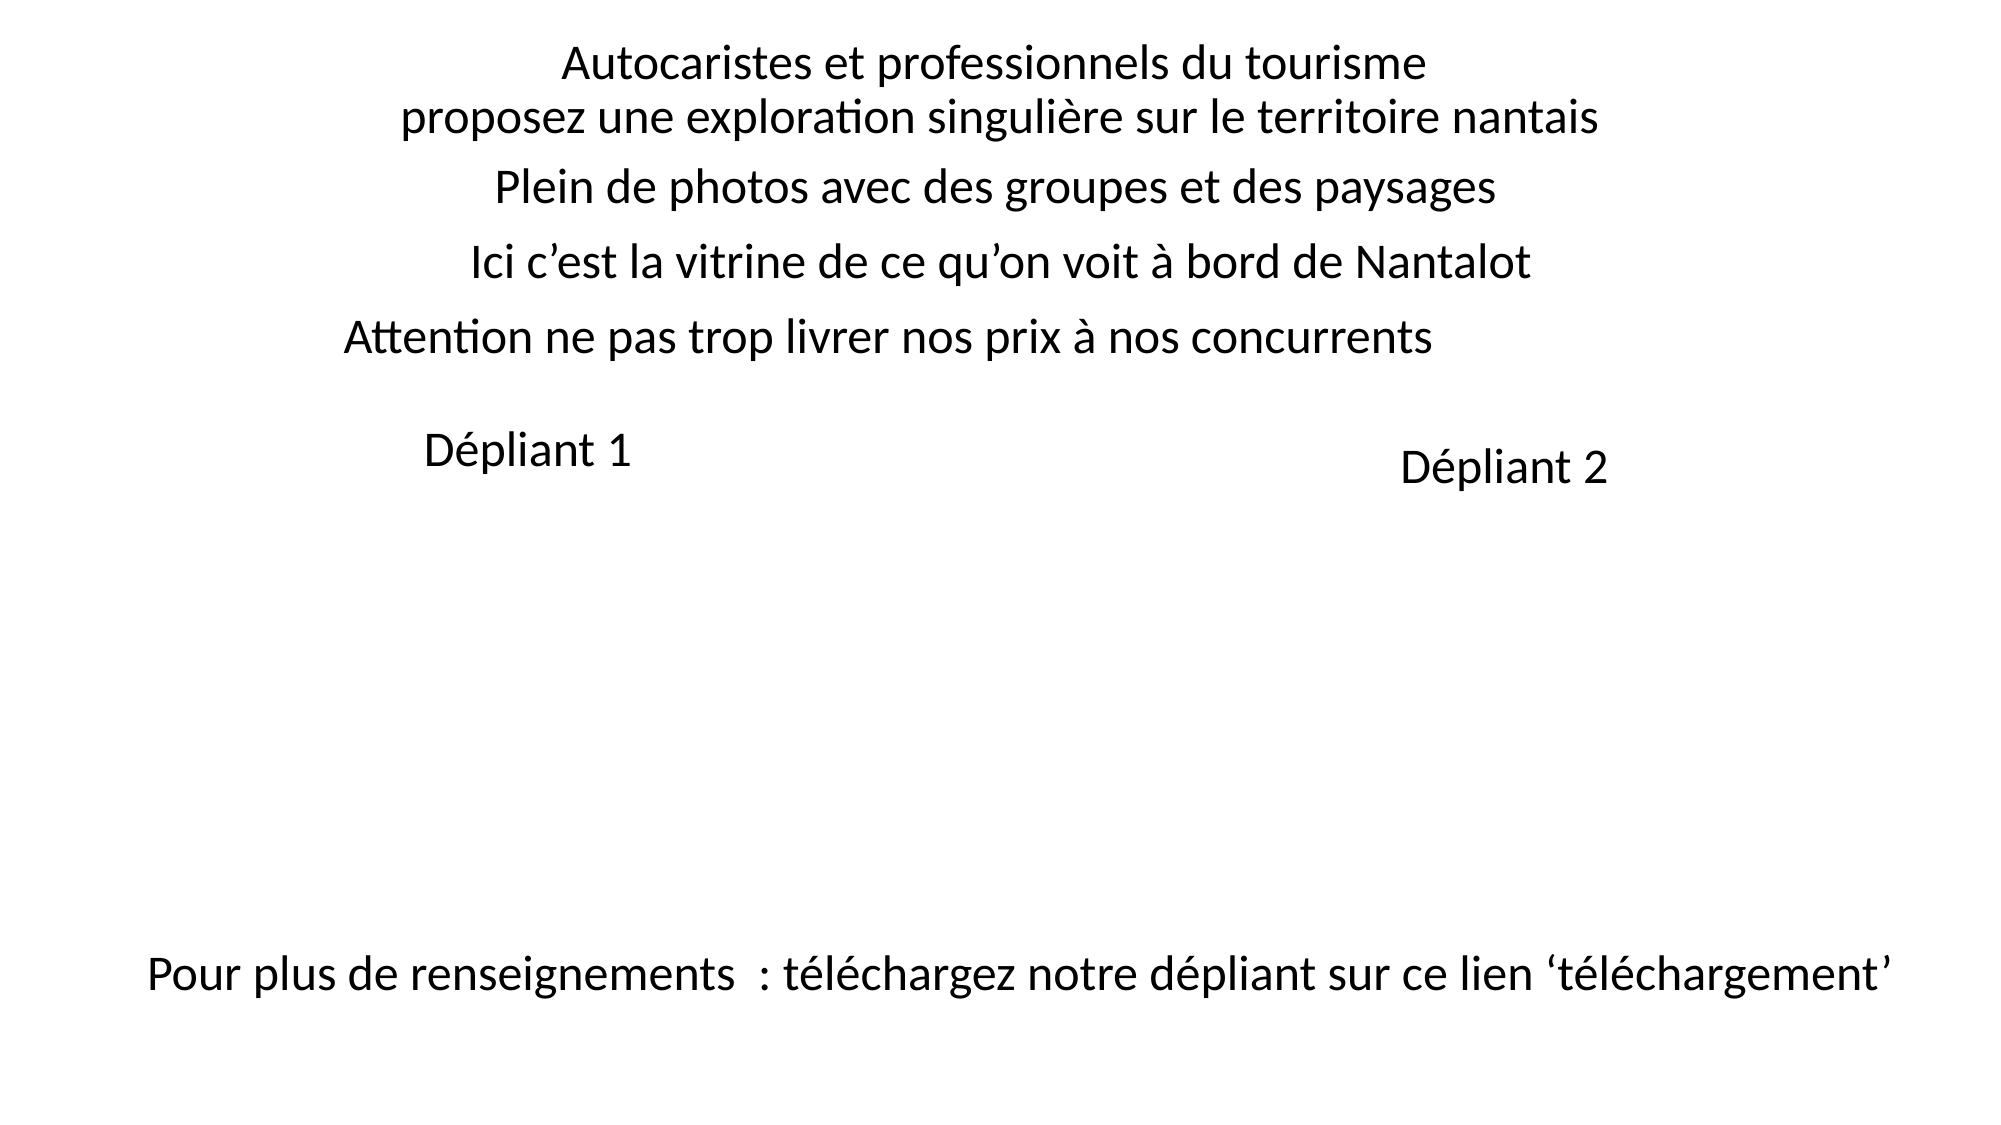

Autocaristes et professionnels du tourisme
proposez une exploration singulière sur le territoire nantais
Plein de photos avec des groupes et des paysages
Ici c’est la vitrine de ce qu’on voit à bord de Nantalot
Attention ne pas trop livrer nos prix à nos concurrents
Dépliant 1

Dépliant 2
Pour plus de renseignements  : téléchargez notre dépliant sur ce lien ‘téléchargement’